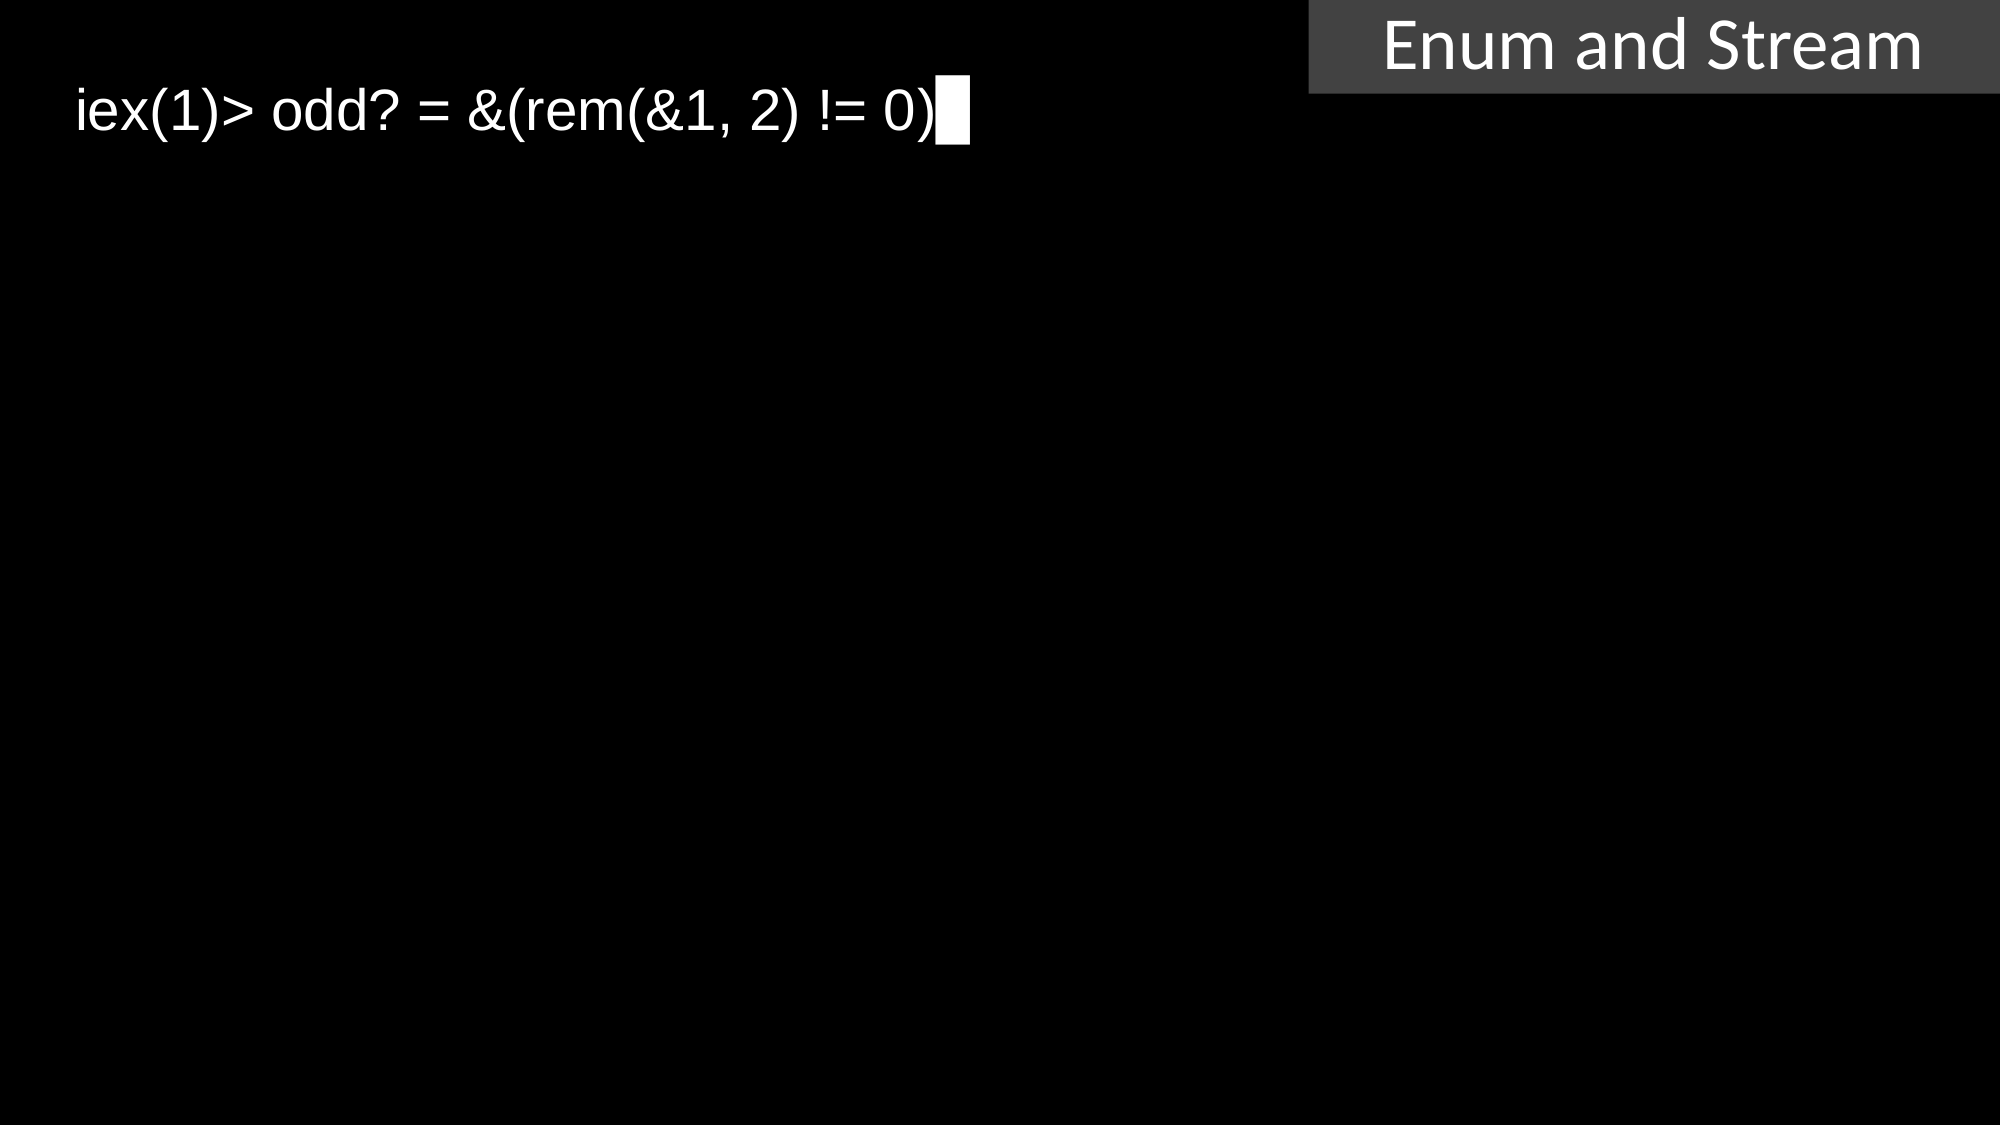

Enum and Stream
iex(1)> odd? = &(rem(&1, 2) != 0)▊